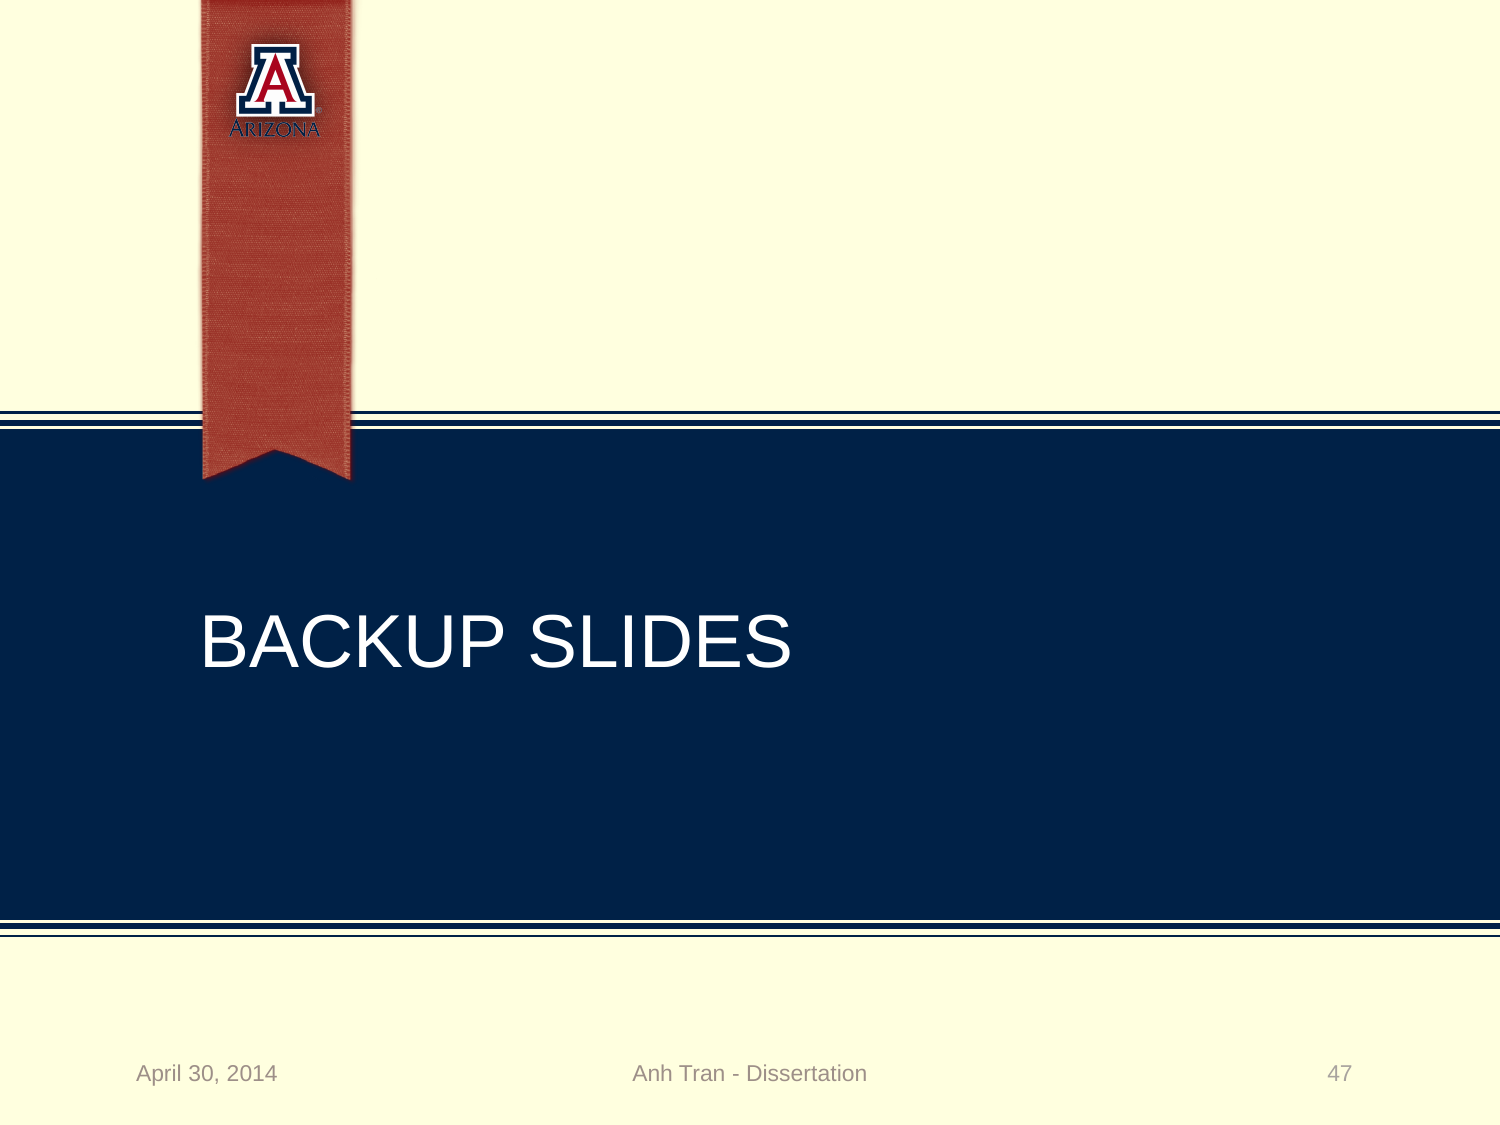

# Backup Slides

Anh Tran - Dissertation
April 30, 2014
47